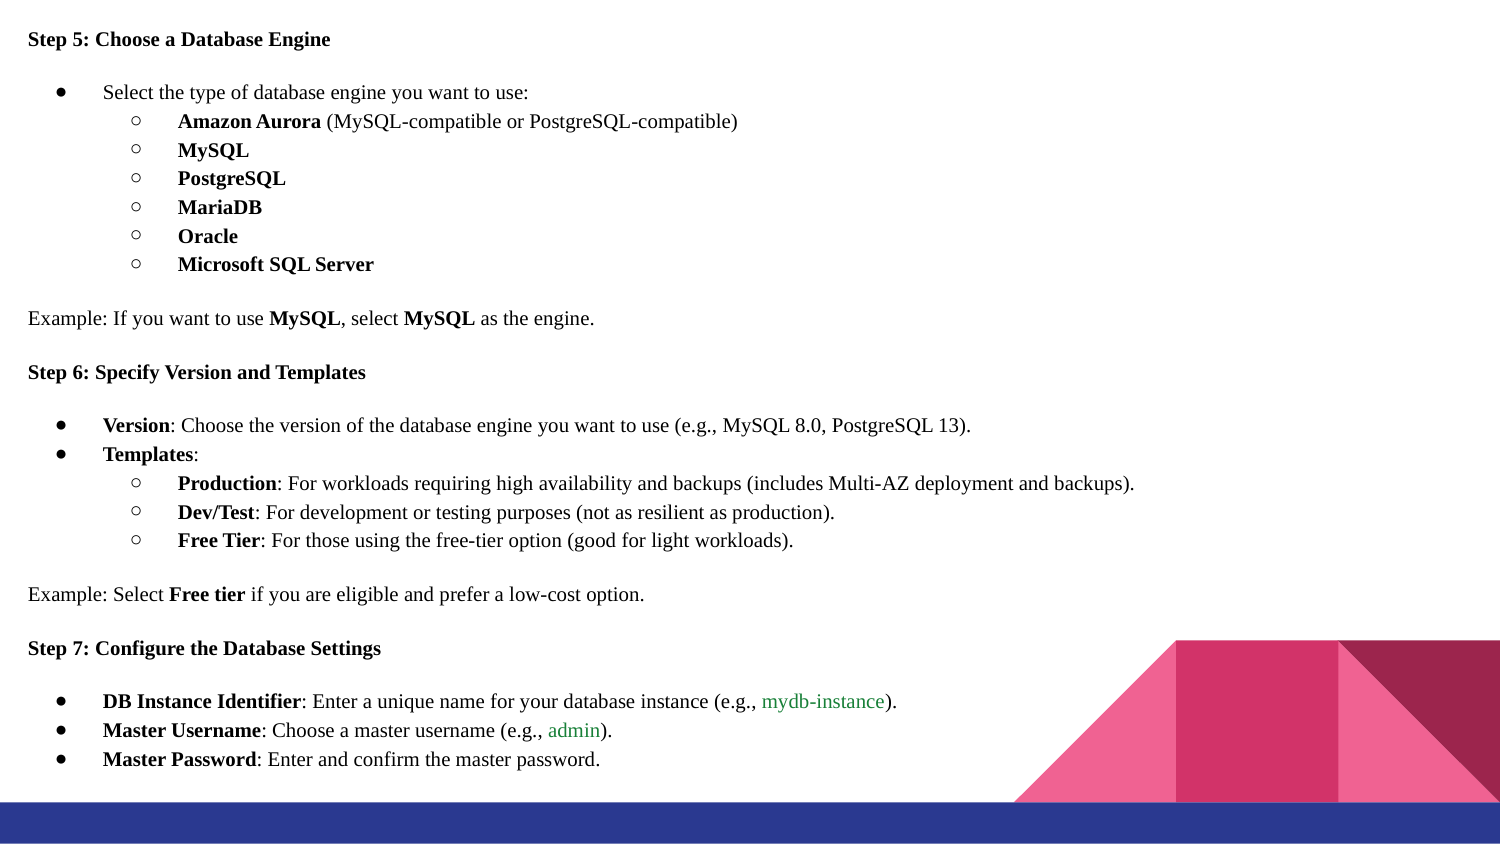

Step 5: Choose a Database Engine
Select the type of database engine you want to use:
Amazon Aurora (MySQL-compatible or PostgreSQL-compatible)
MySQL
PostgreSQL
MariaDB
Oracle
Microsoft SQL Server
Example: If you want to use MySQL, select MySQL as the engine.
Step 6: Specify Version and Templates
Version: Choose the version of the database engine you want to use (e.g., MySQL 8.0, PostgreSQL 13).
Templates:
Production: For workloads requiring high availability and backups (includes Multi-AZ deployment and backups).
Dev/Test: For development or testing purposes (not as resilient as production).
Free Tier: For those using the free-tier option (good for light workloads).
Example: Select Free tier if you are eligible and prefer a low-cost option.
Step 7: Configure the Database Settings
DB Instance Identifier: Enter a unique name for your database instance (e.g., mydb-instance).
Master Username: Choose a master username (e.g., admin).
Master Password: Enter and confirm the master password.